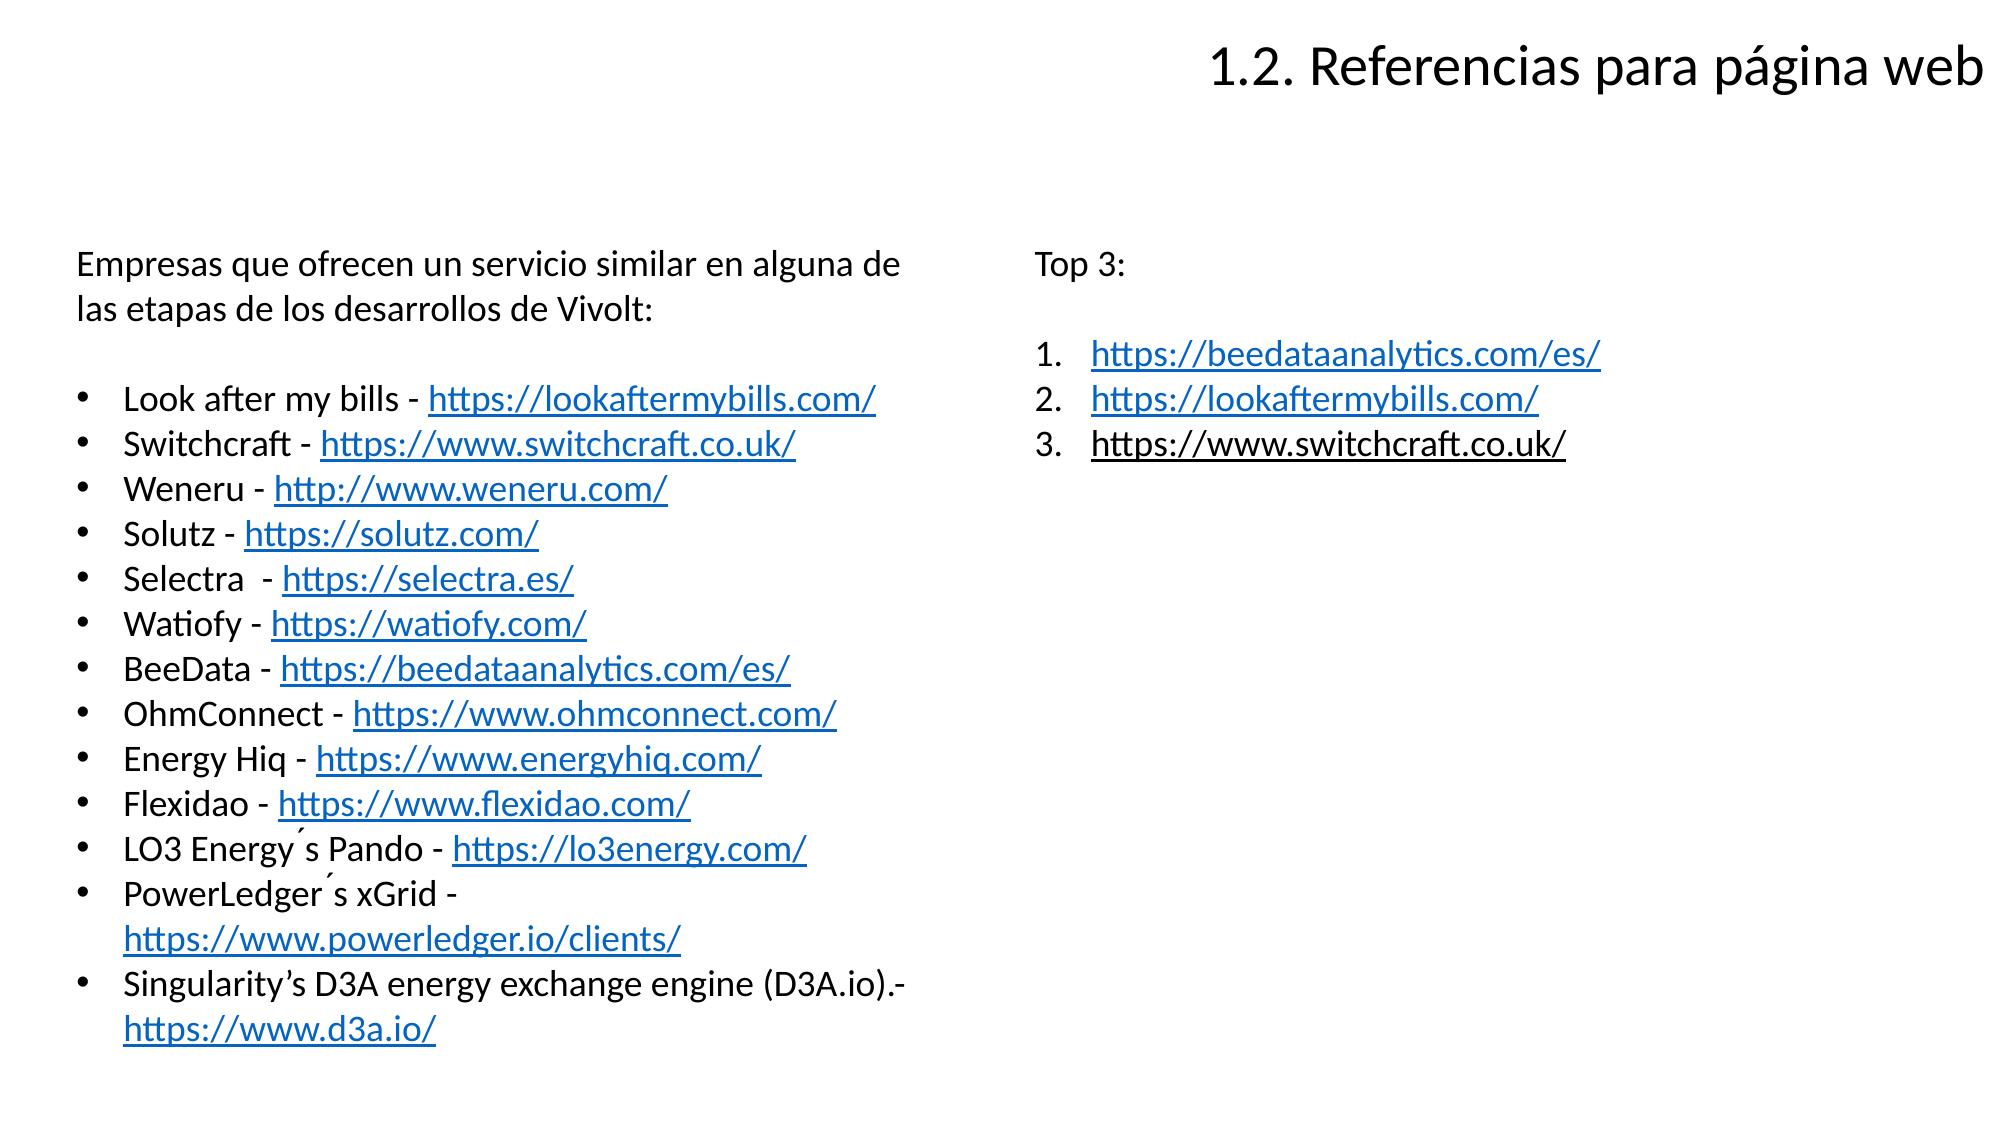

1.2. Referencias para página web
Empresas que ofrecen un servicio similar en alguna de las etapas de los desarrollos de Vivolt:

Look after my bills - https://lookaftermybills.com/
Switchcraft - https://www.switchcraft.co.uk/
Weneru - http://www.weneru.com/
Solutz - https://solutz.com/
Selectra  - https://selectra.es/
Watiofy - https://watiofy.com/
BeeData - https://beedataanalytics.com/es/
OhmConnect - https://www.ohmconnect.com/
Energy Hiq - https://www.energyhiq.com/
Flexidao - https://www.flexidao.com/
LO3 Energy ́s Pando - https://lo3energy.com/
PowerLedger ́s xGrid - https://www.powerledger.io/clients/
Singularity’s D3A energy exchange engine (D3A.io).- https://www.d3a.io/

Top 3:

https://beedataanalytics.com/es/
https://lookaftermybills.com/
https://www.switchcraft.co.uk/